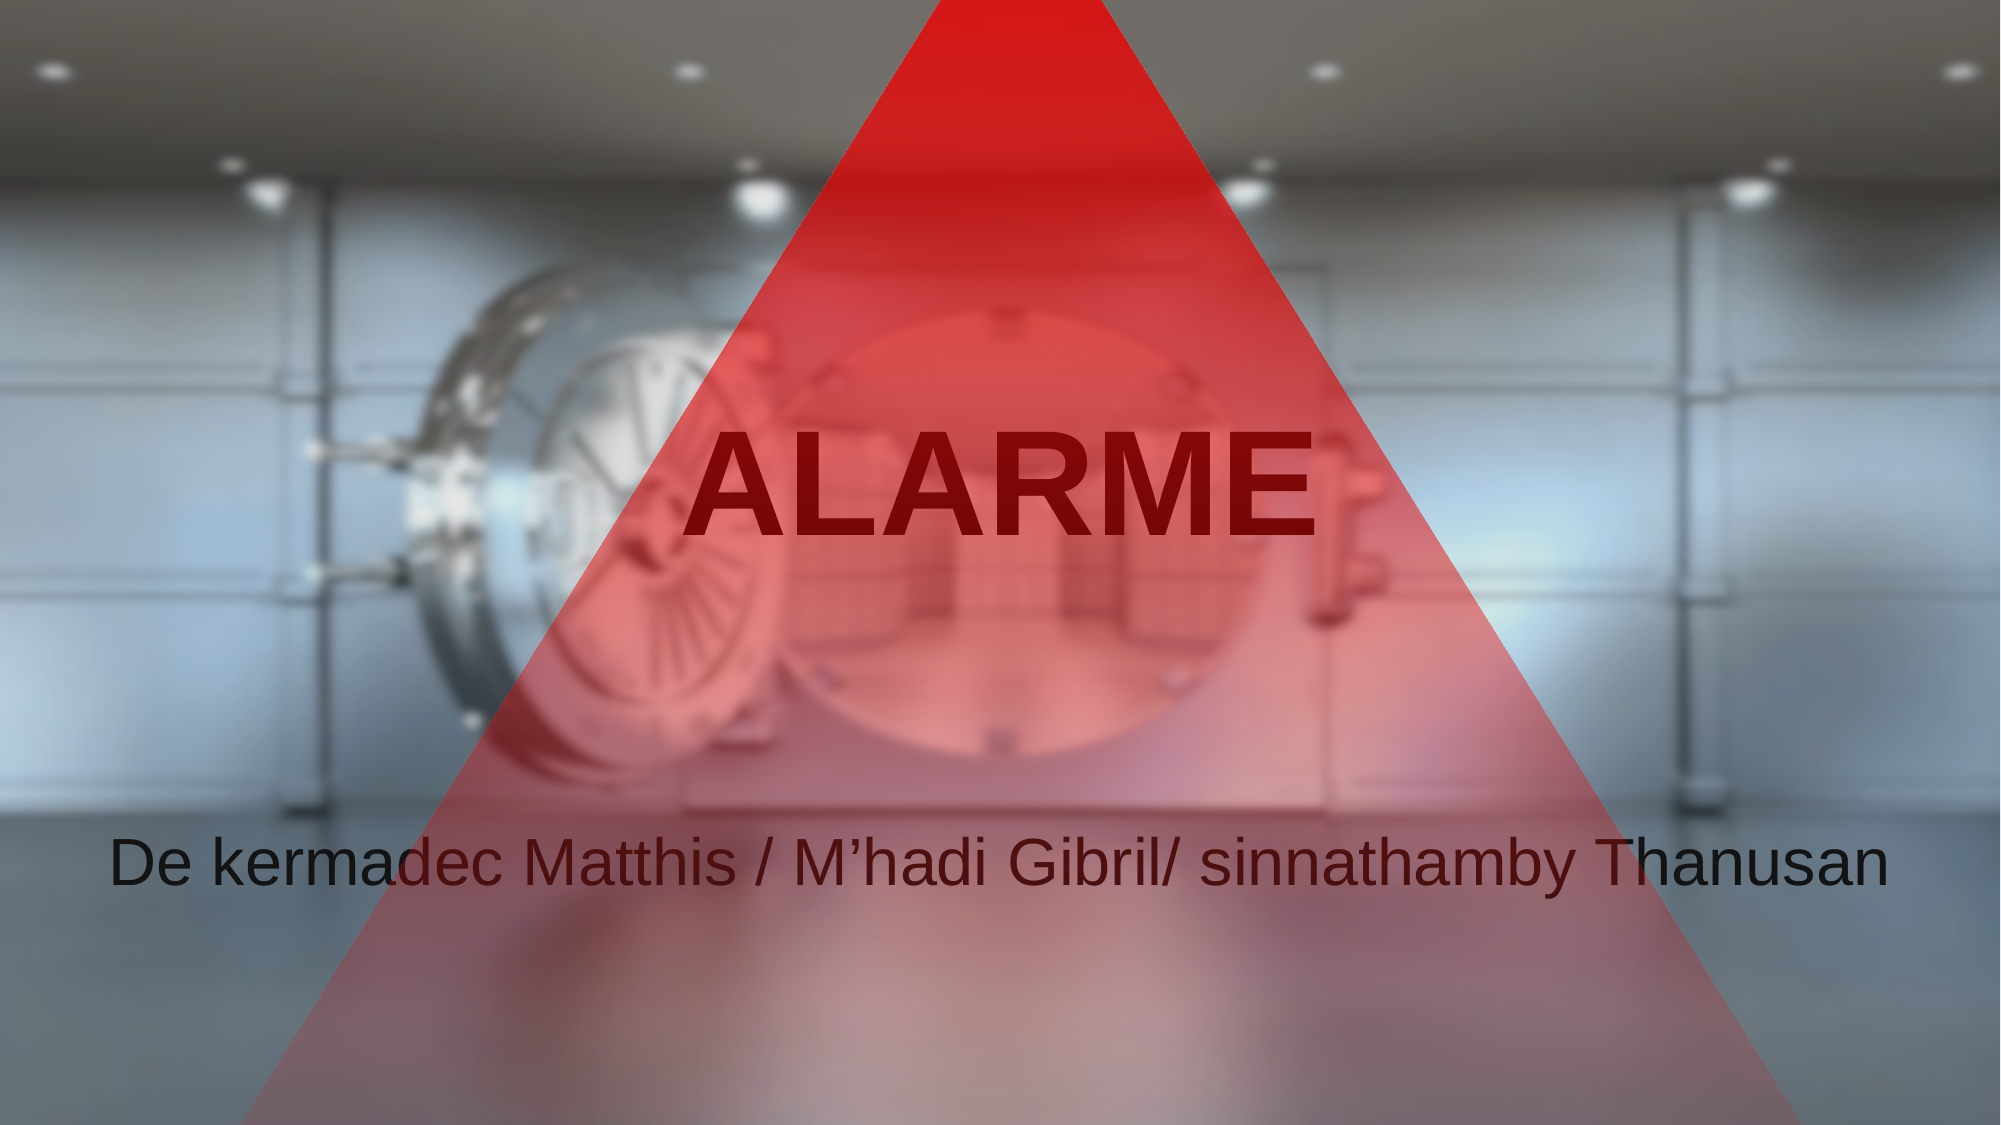

# ALARME
De kermadec Matthis / M’hadi Gibril/ sinnathamby Thanusan